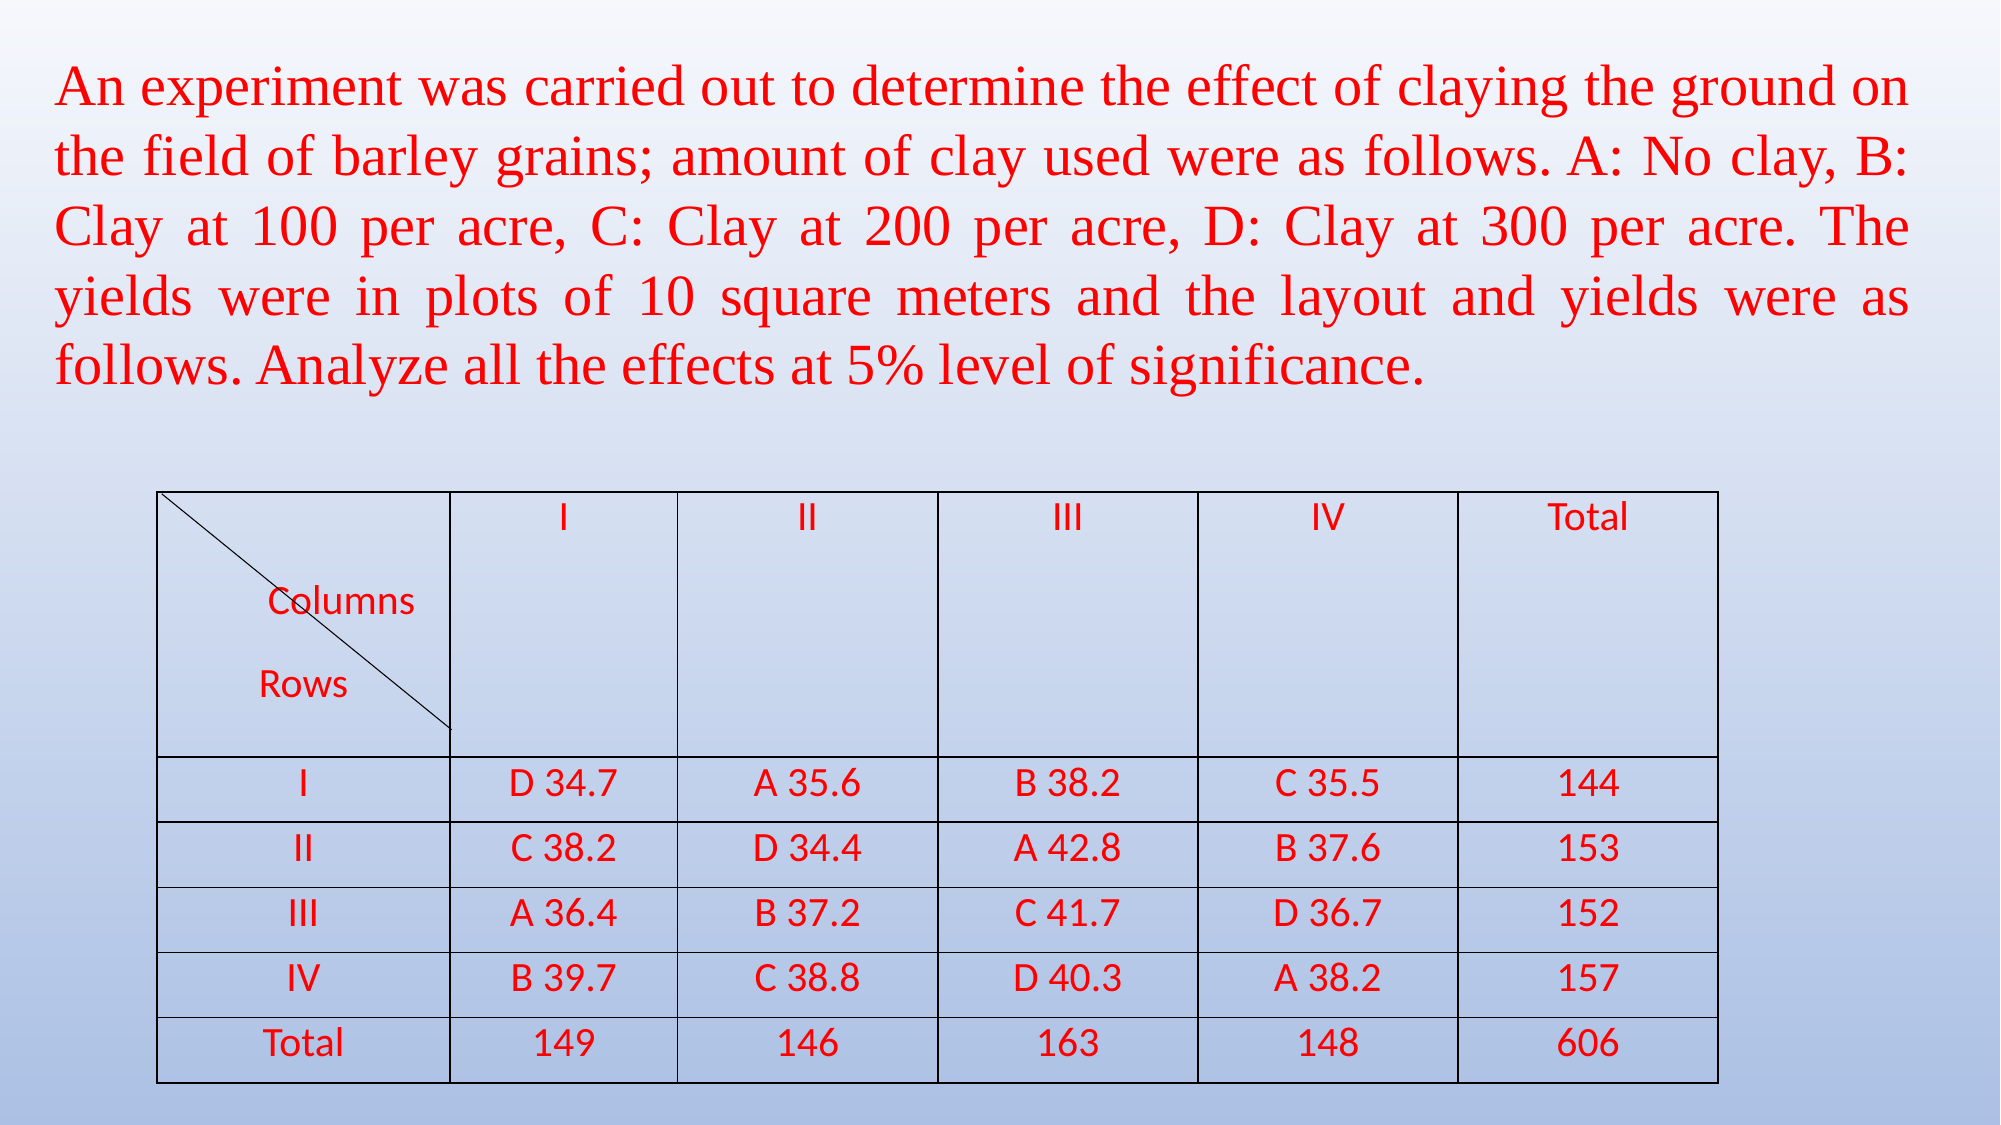

An experiment was carried out to determine the effect of claying the ground on the field of barley grains; amount of clay used were as follows. A: No clay, B: Clay at 100 per acre, C: Clay at 200 per acre, D: Clay at 300 per acre. The yields were in plots of 10 square meters and the layout and yields were as follows. Analyze all the effects at 5% level of significance.

| Columns Rows | I | II | III | IV | Total |
| --- | --- | --- | --- | --- | --- |
| I | D 34.7 | A 35.6 | B 38.2 | C 35.5 | 144 |
| II | C 38.2 | D 34.4 | A 42.8 | B 37.6 | 153 |
| III | A 36.4 | B 37.2 | C 41.7 | D 36.7 | 152 |
| IV | B 39.7 | C 38.8 | D 40.3 | A 38.2 | 157 |
| Total | 149 | 146 | 163 | 148 | 606 |